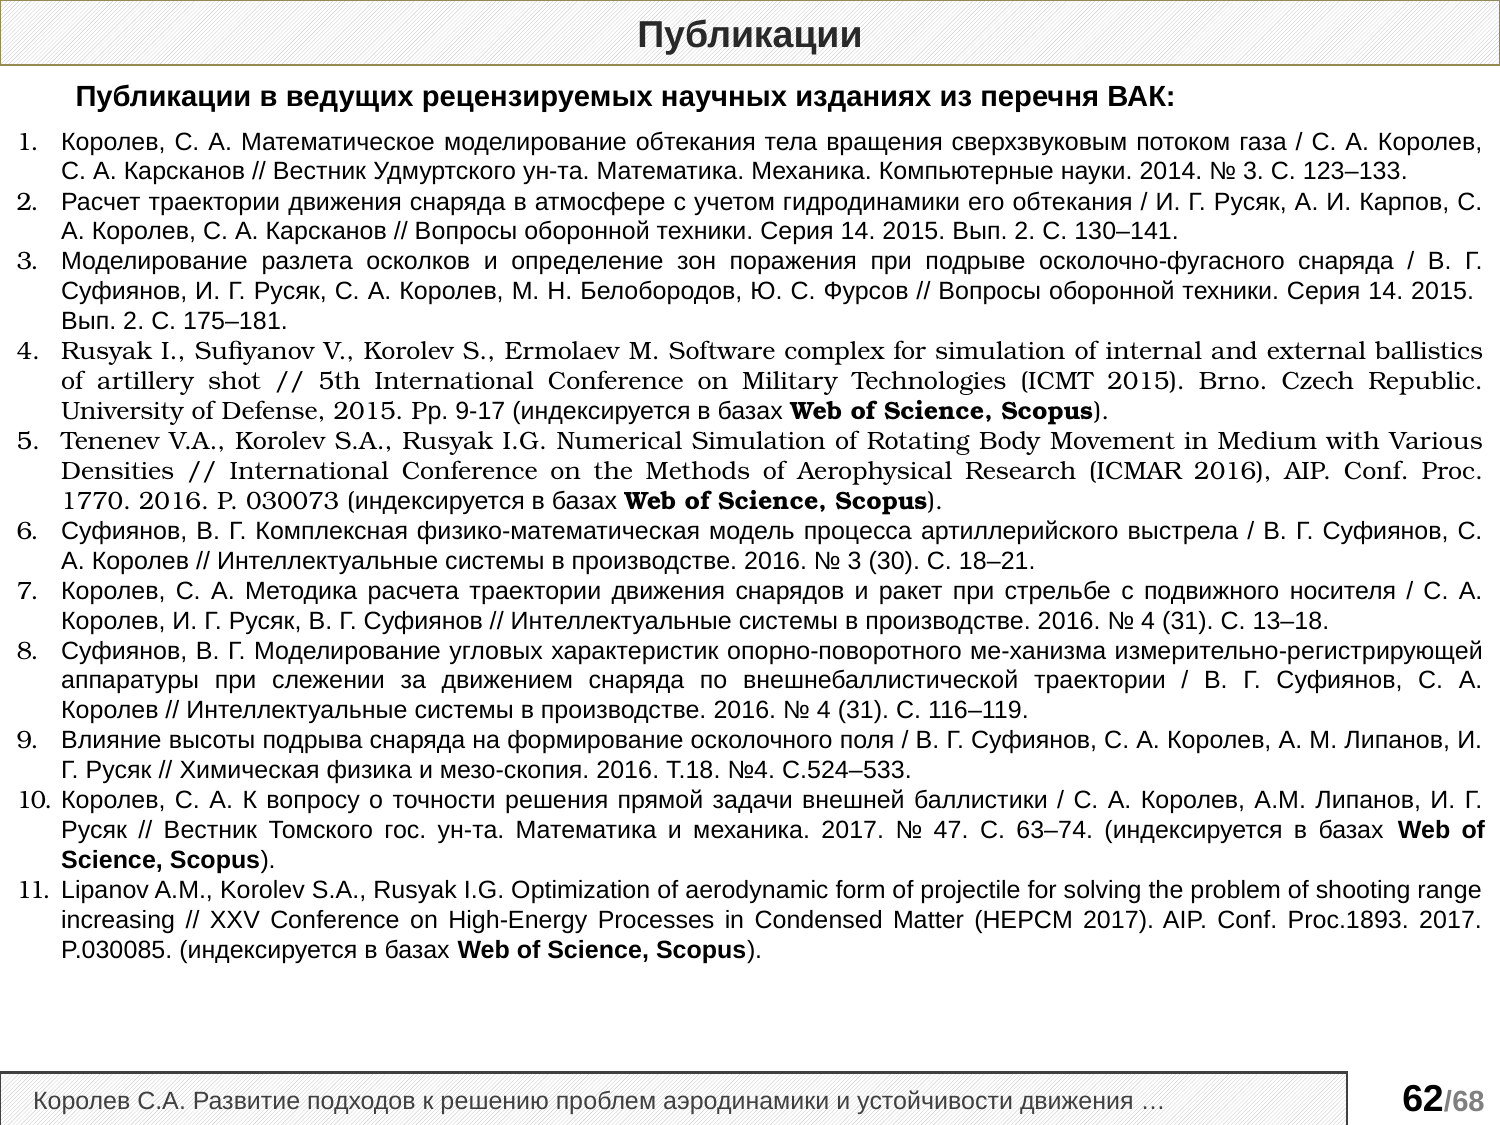

Публикации
Публикации в ведущих рецензируемых научных изданиях из перечня ВАК:
Королев, С. А. Математическое моделирование обтекания тела вращения сверхзвуковым потоком газа / С. А. Королев, С. А. Карсканов // Вестник Удмуртского ун-та. Математика. Механика. Компьютерные науки. 2014. № 3. С. 123–133.
Расчет траектории движения снаряда в атмосфере с учетом гидродинамики его обтекания / И. Г. Русяк, А. И. Карпов, С. А. Королев, С. А. Карсканов // Вопросы оборонной техники. Серия 14. 2015. Вып. 2. С. 130–141.
Моделирование разлета осколков и определение зон поражения при подрыве осколочно-фугасного снаряда / В. Г. Суфиянов, И. Г. Русяк, С. А. Королев, М. Н. Белобородов, Ю. С. Фурсов // Вопросы оборонной техники. Серия 14. 2015.  Вып. 2. С. 175–181.
Rusyak I., Sufiyanov V., Korolev S., Ermolaev M. Software complex for simulation of internal and external ballistics of artillery shot // 5th International Conference on Military Technologies (ICMT 2015). Brno. Czech Republic. University of Defense, 2015. Pр. 9-17 (индексируется в базах Web of Science, Scopus).
Tenenev V.A., Korolev S.A., Rusyak I.G. Numerical Simulation of Rotating Body Movement in Medium with Various Densities // International Conference on the Methods of Aerophysical Research (ICMAR 2016), AIP. Conf. Proc. 1770. 2016. P. 030073 (индексируется в базах Web of Science, Scopus).
Суфиянов, В. Г. Комплексная физико-математическая модель процесса артиллерийского выстрела / В. Г. Суфиянов, С. А. Королев // Интеллектуальные системы в производстве. 2016. № 3 (30). С. 18–21.
Королев, С. А. Методика расчета траектории движения снарядов и ракет при стрельбе с подвижного носителя / С. А. Королев, И. Г. Русяк, В. Г. Суфиянов // Интеллектуальные системы в производстве. 2016. № 4 (31). С. 13–18.
Суфиянов, В. Г. Моделирование угловых характеристик опорно-поворотного ме-ханизма измерительно-регистрирующей аппаратуры при слежении за движением снаряда по внешнебаллистической траектории / В. Г. Суфиянов, С. А. Королев // Интеллектуальные системы в производстве. 2016. № 4 (31). С. 116–119.
Влияние высоты подрыва снаряда на формирование осколочного поля / В. Г. Суфиянов, С. А. Королев, А. М. Липанов, И. Г. Русяк // Химическая физика и мезо-скопия. 2016. Т.18. №4. С.524–533.
Королев, С. А. К вопросу о точности решения прямой задачи внешней баллистики / С. А. Королев, А.М. Липанов, И. Г. Русяк // Вестник Томского гос. ун-та. Математика и механика. 2017. № 47. C. 63–74. (индексируется в базах Web of Science, Scopus).
Lipanov A.M., Korolev S.A., Rusyak I.G. Optimization of aerodynamic form of projectile for solving the problem of shooting range increasing // XXV Conference on High-Energy Processes in Condensed Matter (HEPCM 2017). AIP. Conf. Proc.1893. 2017. P.030085. (индексируется в базах Web of Science, Scopus).
Королев С.А. Развитие подходов к решению проблем аэродинамики и устойчивости движения …
62/68